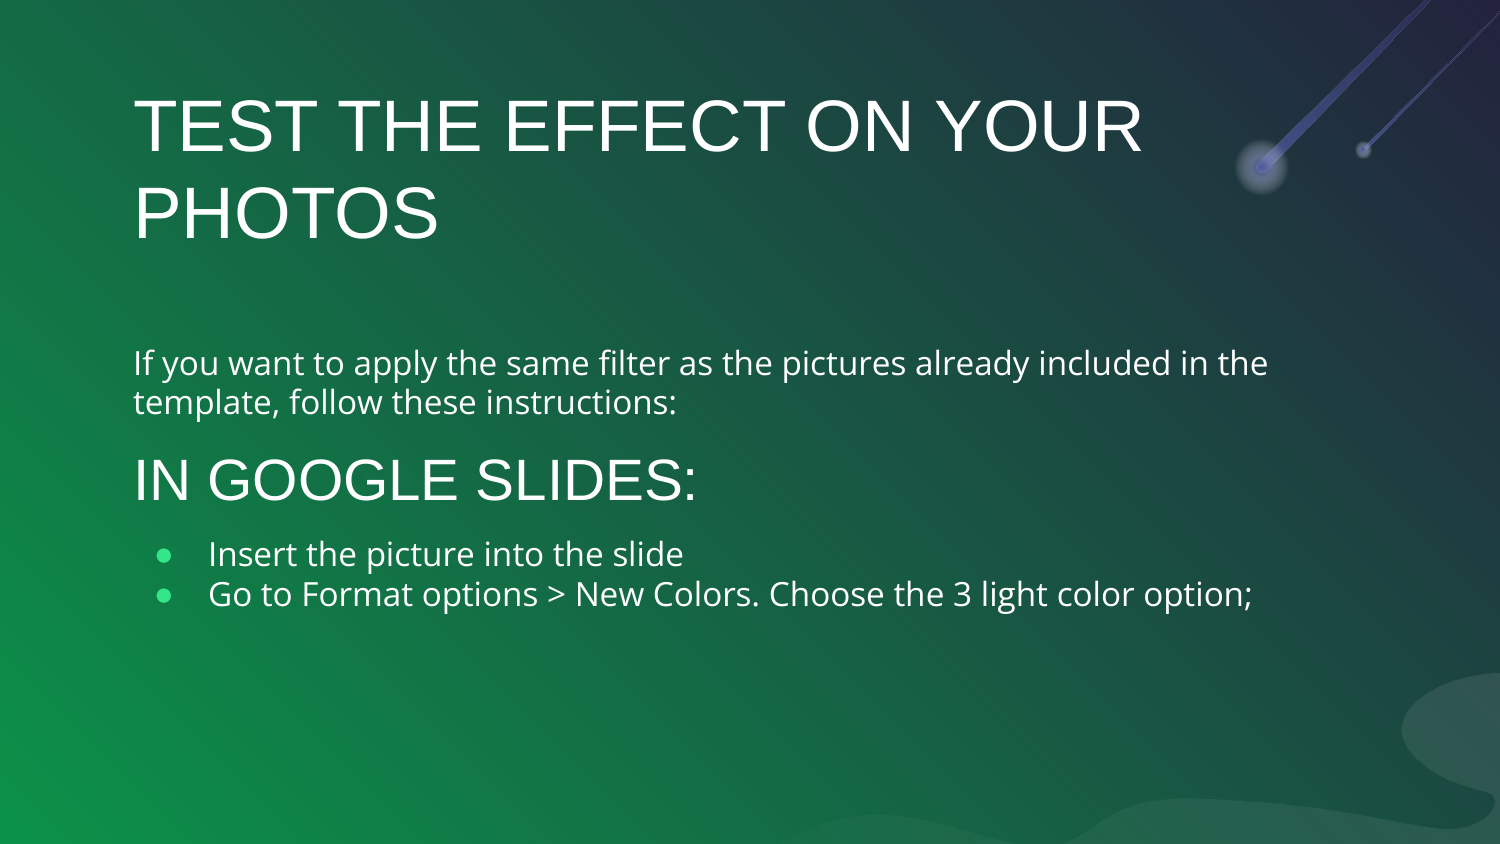

# TEST THE EFFECT ON YOUR PHOTOS
If you want to apply the same filter as the pictures already included in the template, follow these instructions:
IN GOOGLE SLIDES:
Insert the picture into the slide
Go to Format options > New Colors. Choose the 3 light color option;